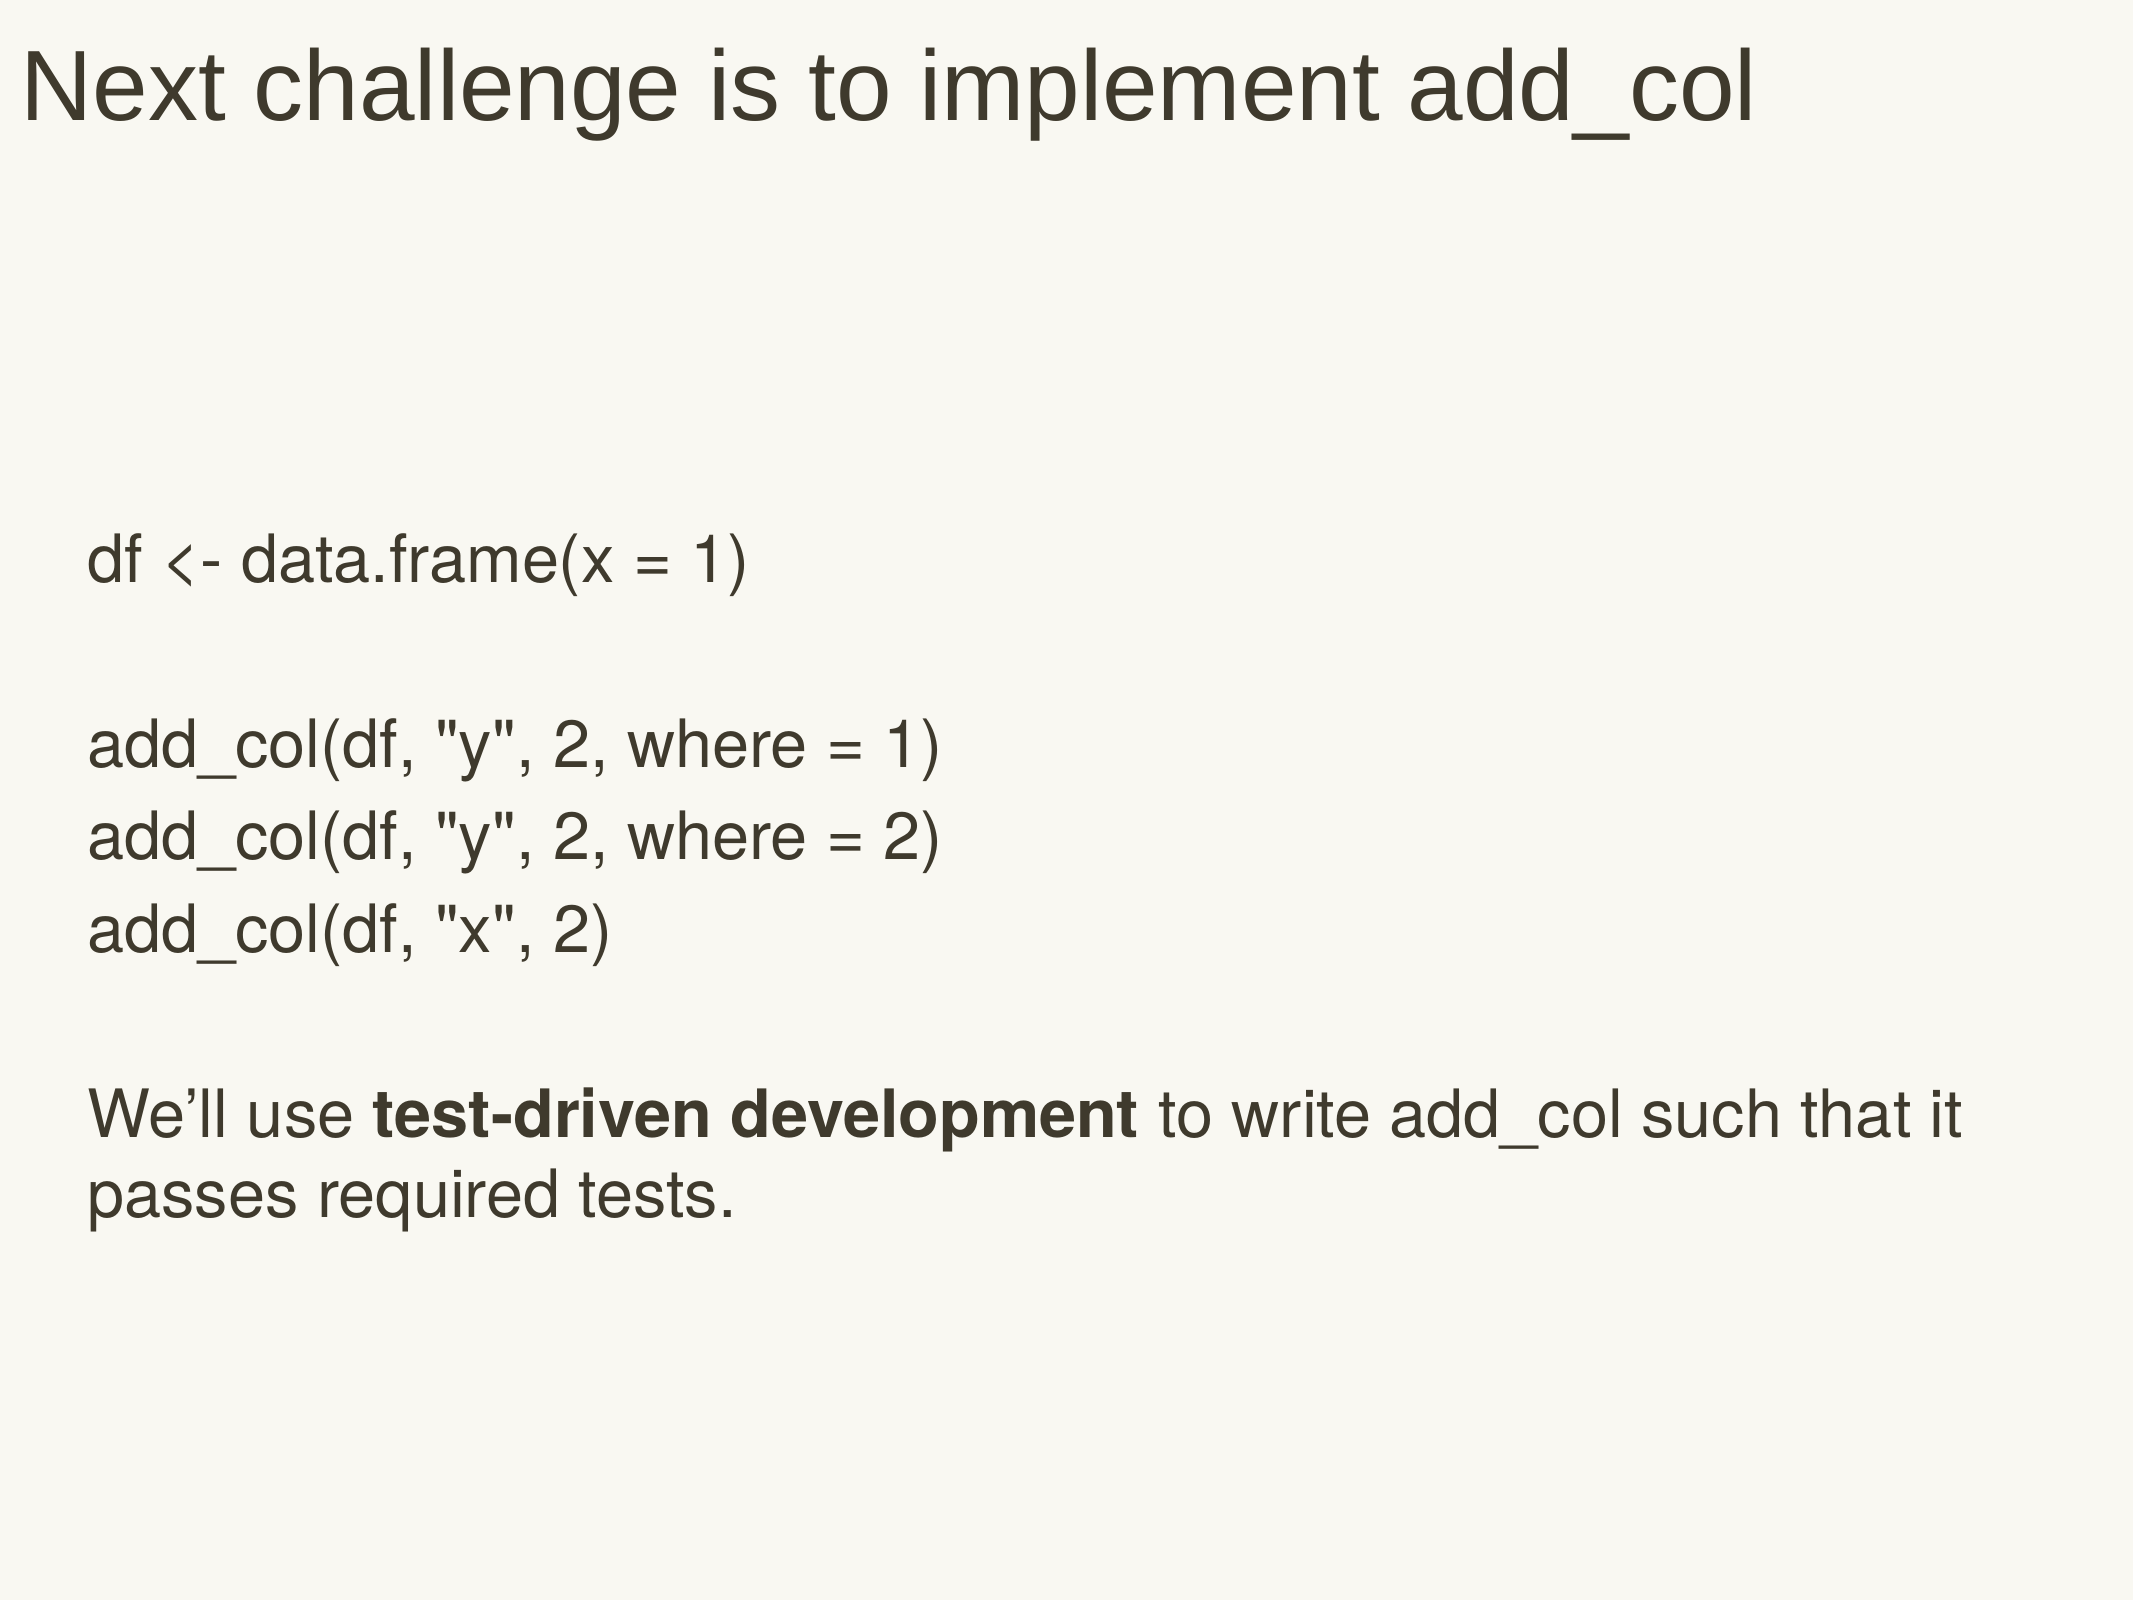

# Next challenge is to implement add_col
df <- data.frame(x = 1)

add_col(df, "y", 2, where = 1)
add_col(df, "y", 2, where = 2)
add_col(df, "x", 2)

We’ll use test-driven development to write add_col such that it passes required tests.